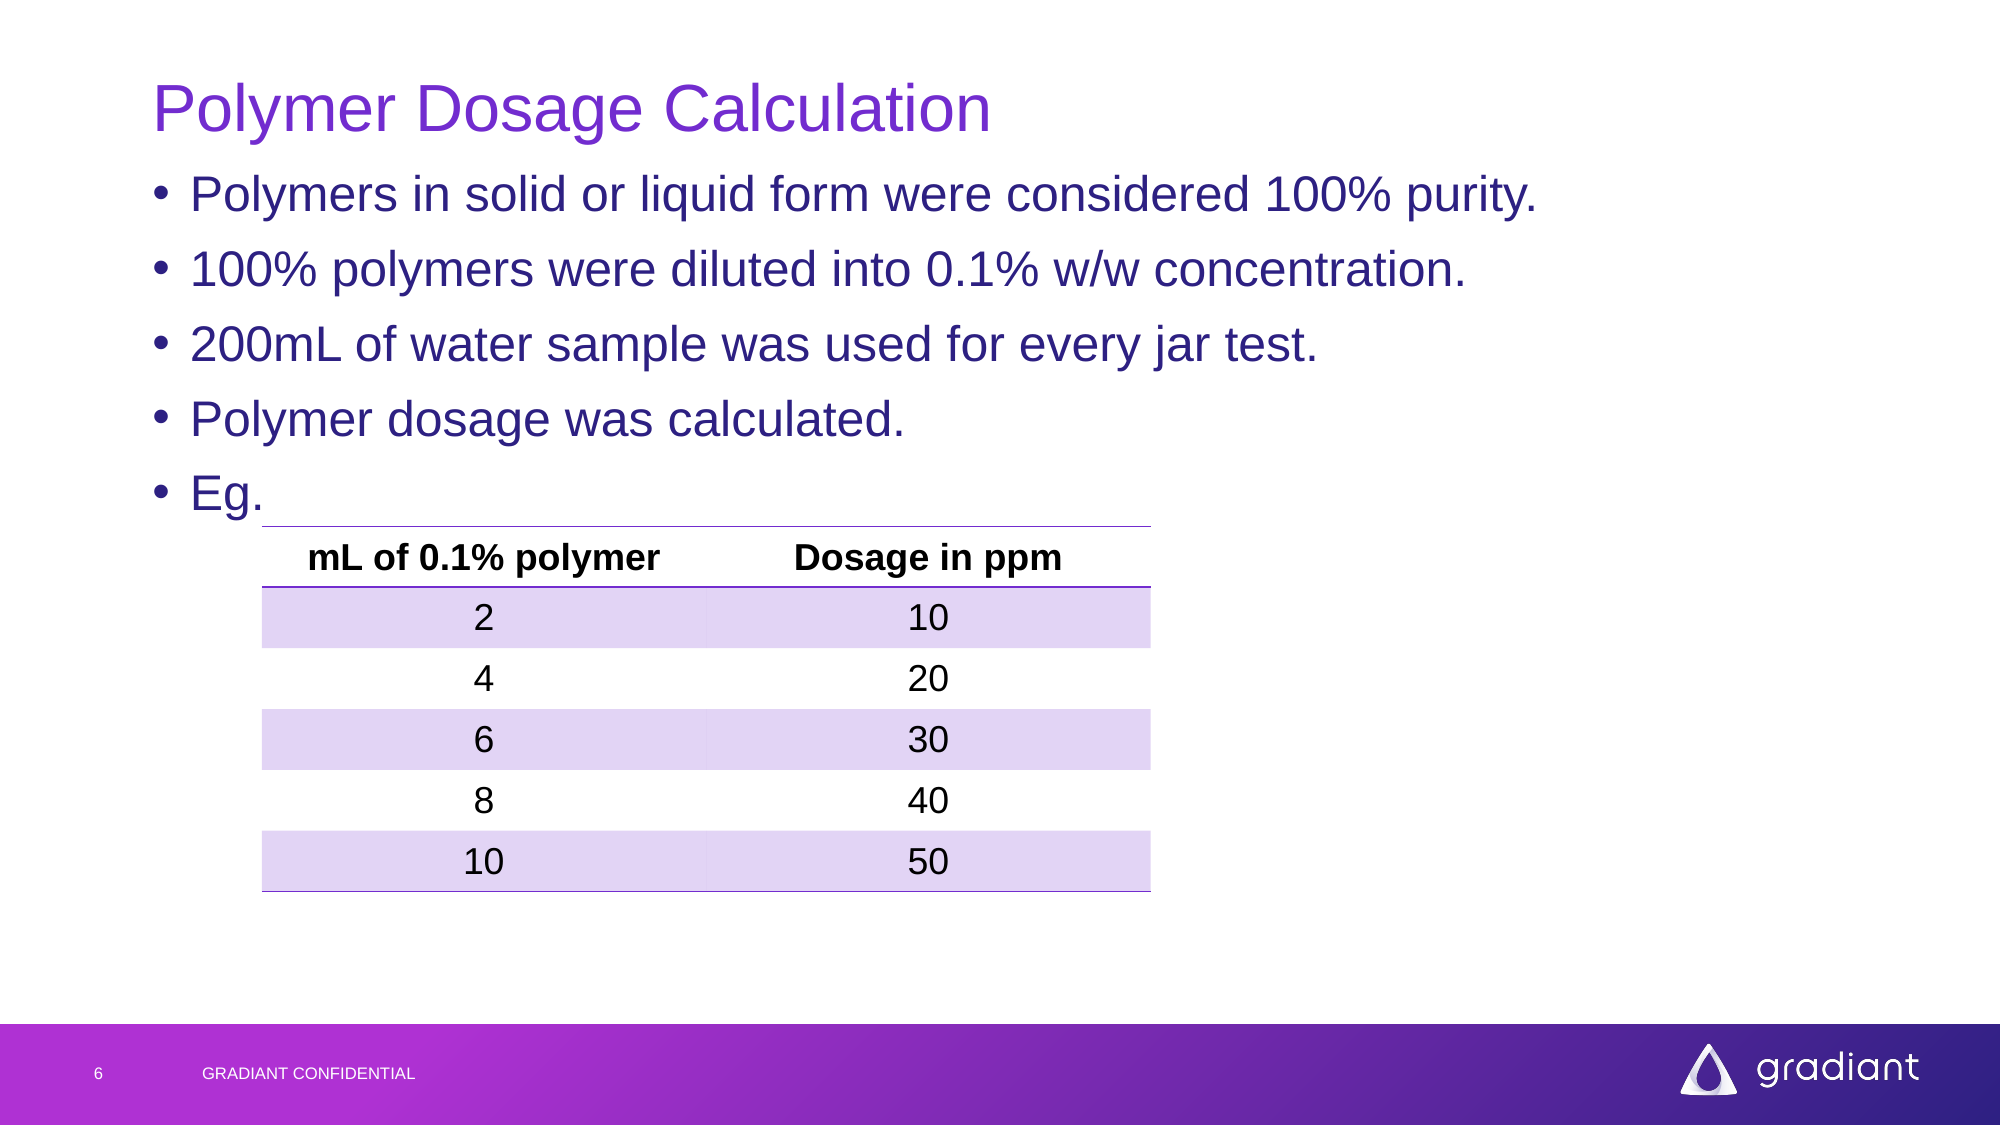

# Polymer Dosage Calculation
Polymers in solid or liquid form were considered 100% purity.
100% polymers were diluted into 0.1% w/w concentration.
200mL of water sample was used for every jar test.
Polymer dosage was calculated.
Eg.
| mL of 0.1% polymer | Dosage in ppm |
| --- | --- |
| 2 | 10 |
| 4 | 20 |
| 6 | 30 |
| 8 | 40 |
| 10 | 50 |
6
GRADIANT CONFIDENTIAL